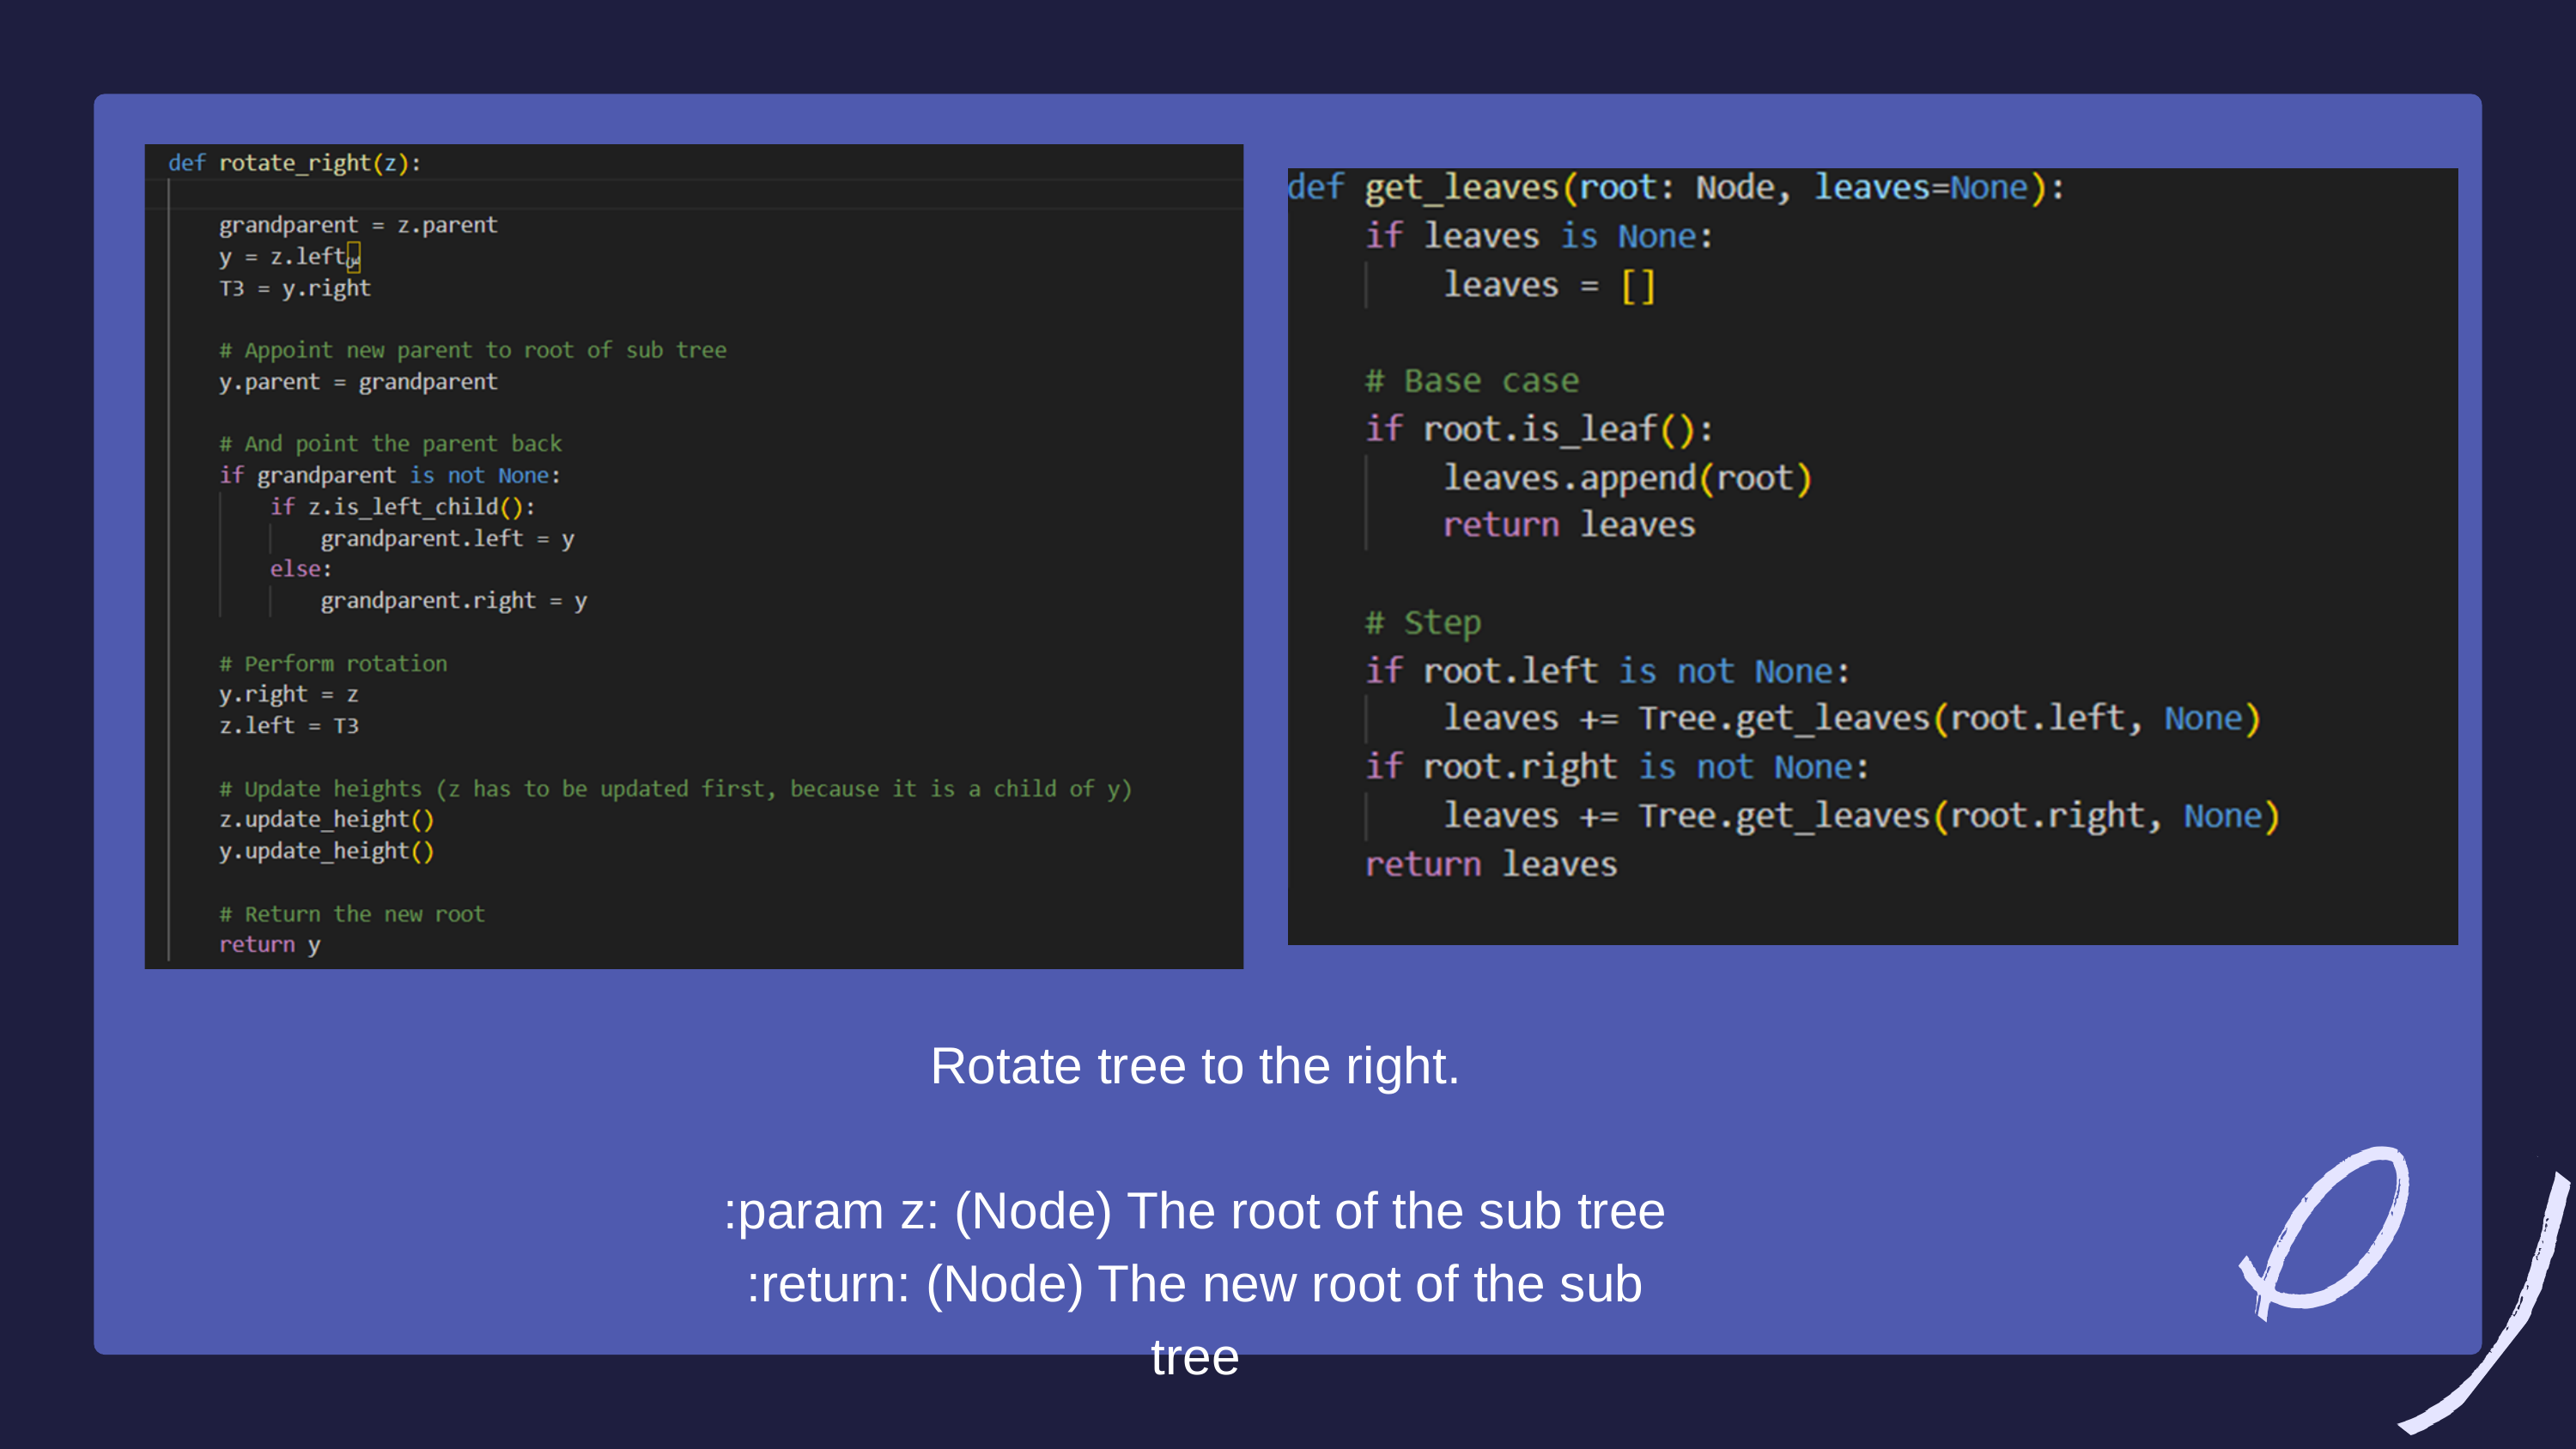

Rotate tree to the right.

:param z: (Node) The root of the sub tree
:return: (Node) The new root of the sub tree